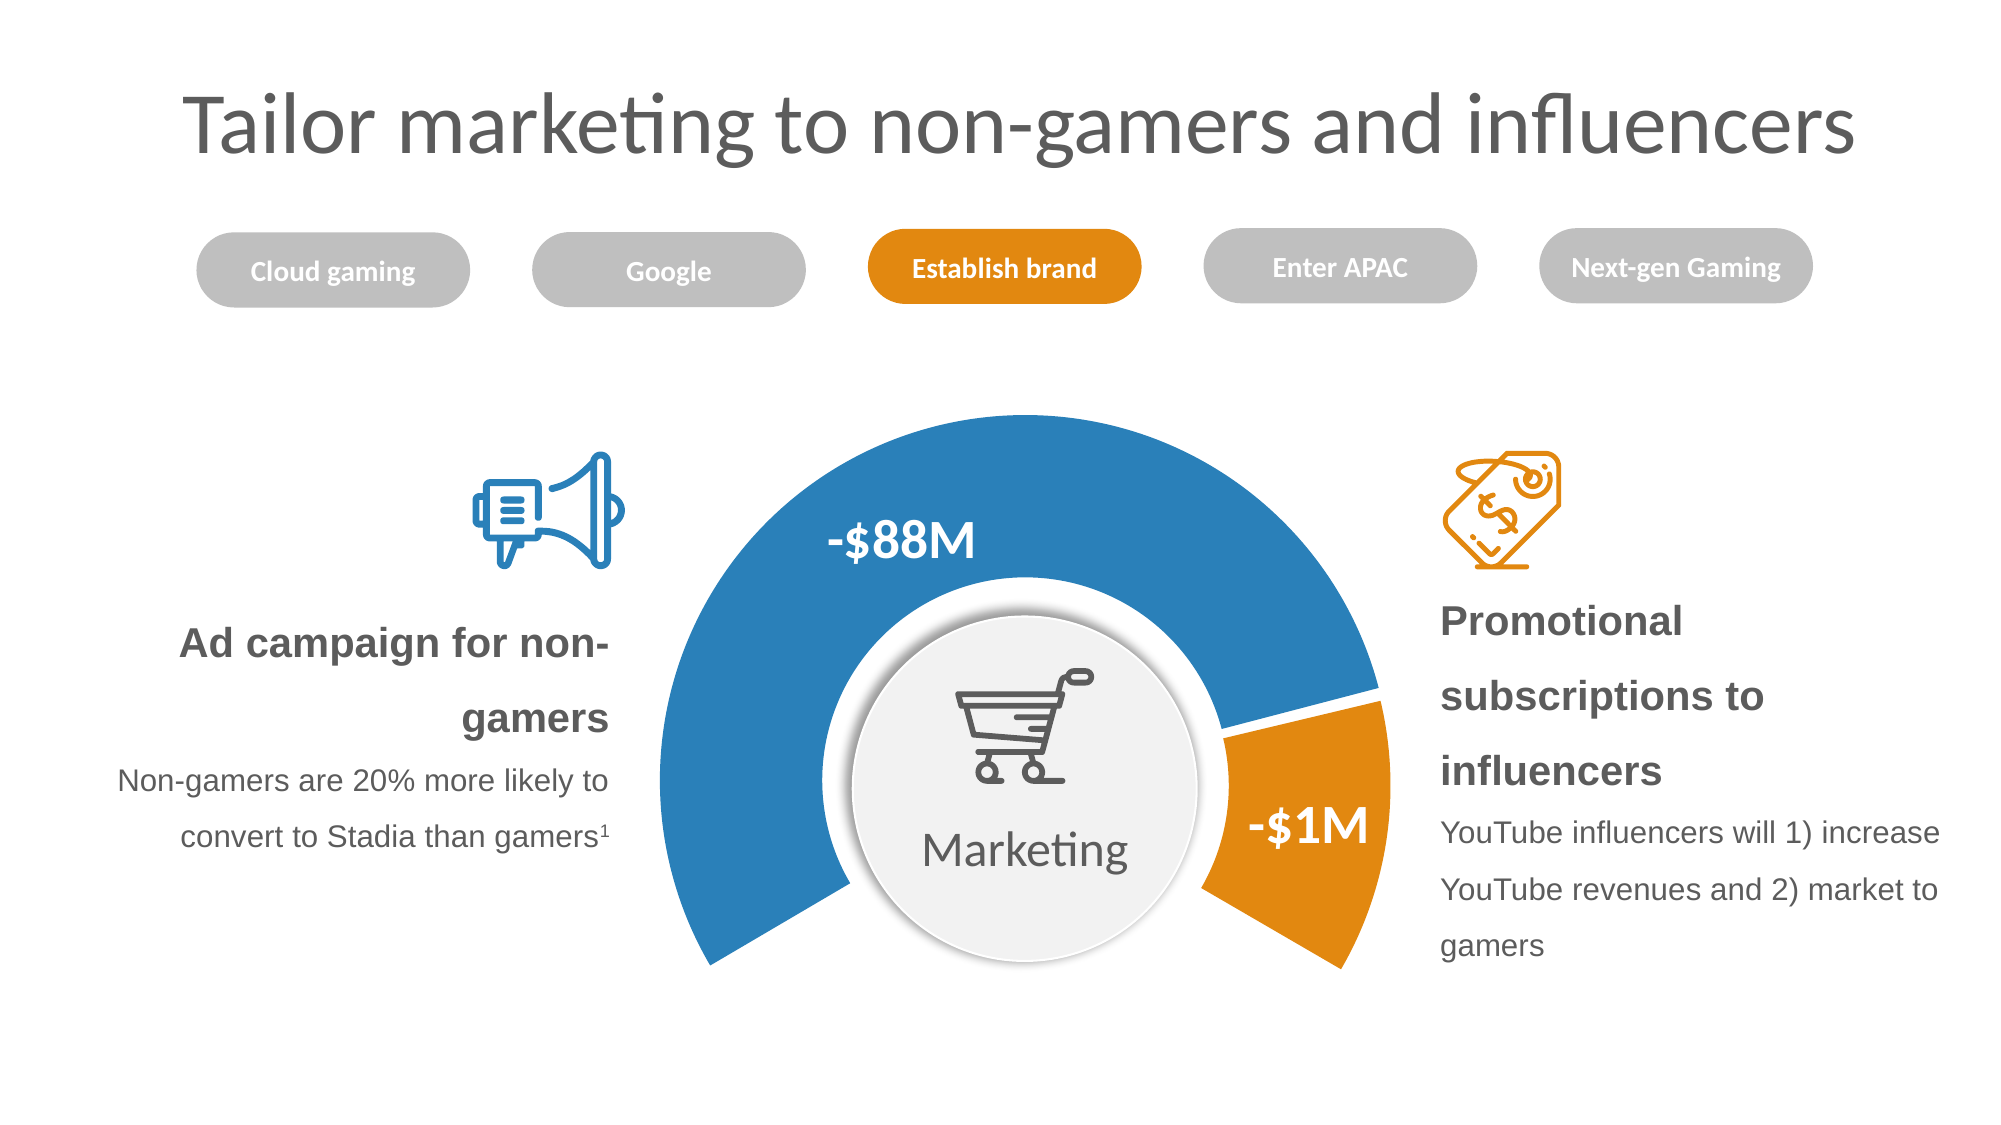

# Tailor marketing to non-gamers and influencers
Next-gen Gaming
Enter APAC
Establish brand
Google
Cloud gaming

-$88M
Promotional subscriptions to influencers
YouTube influencers will 1) increase YouTube revenues and 2) market to gamers
Ad campaign for non-gamers
Non-gamers are 20% more likely to convert to Stadia than gamers1

-$1M
Marketing